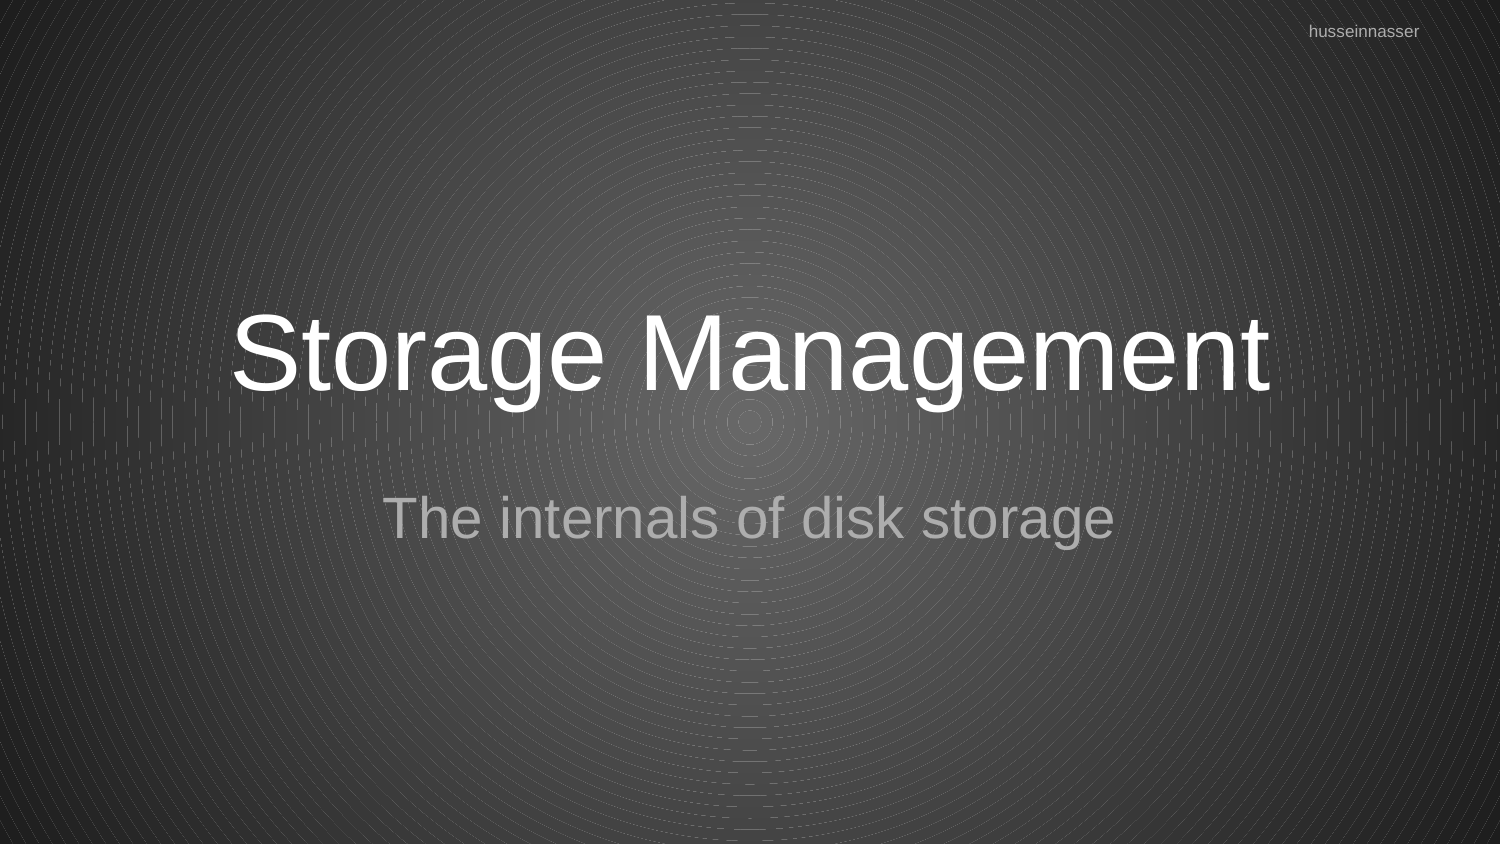

husseinnasser
# Storage Management
The internals of disk storage